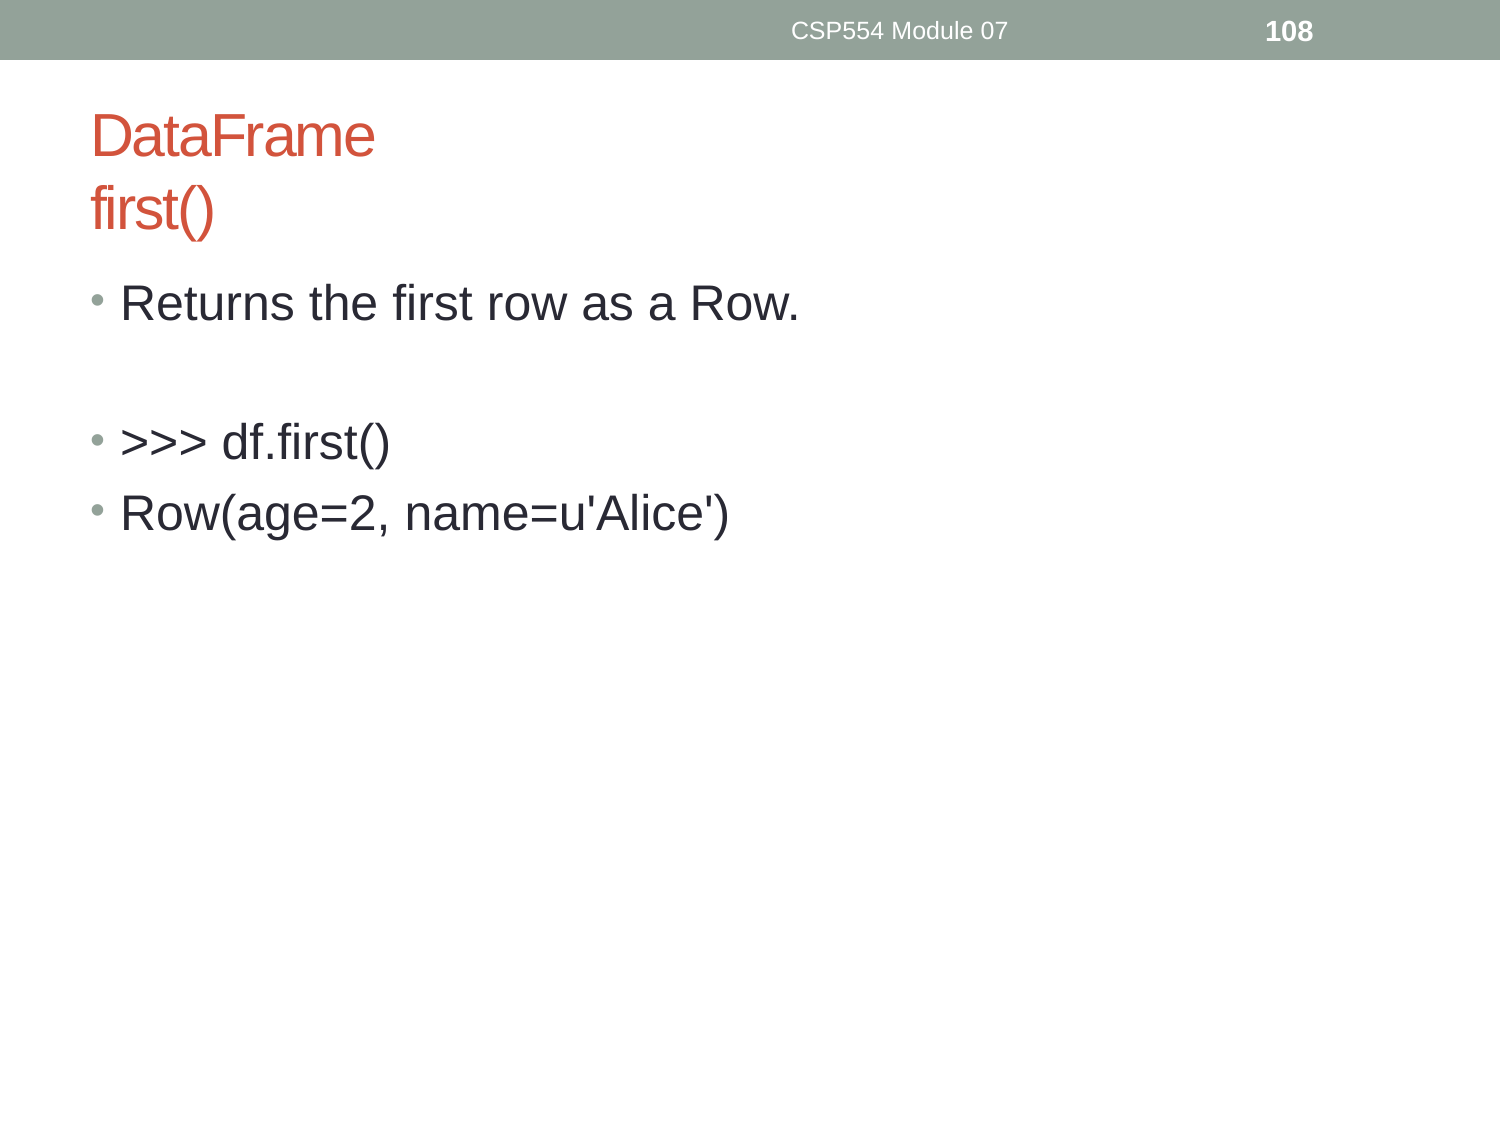

CSP554 Module 07
108
# DataFrame first()
Returns the first row as a Row.

>>> df.first()
Row(age=2, name=u'Alice')